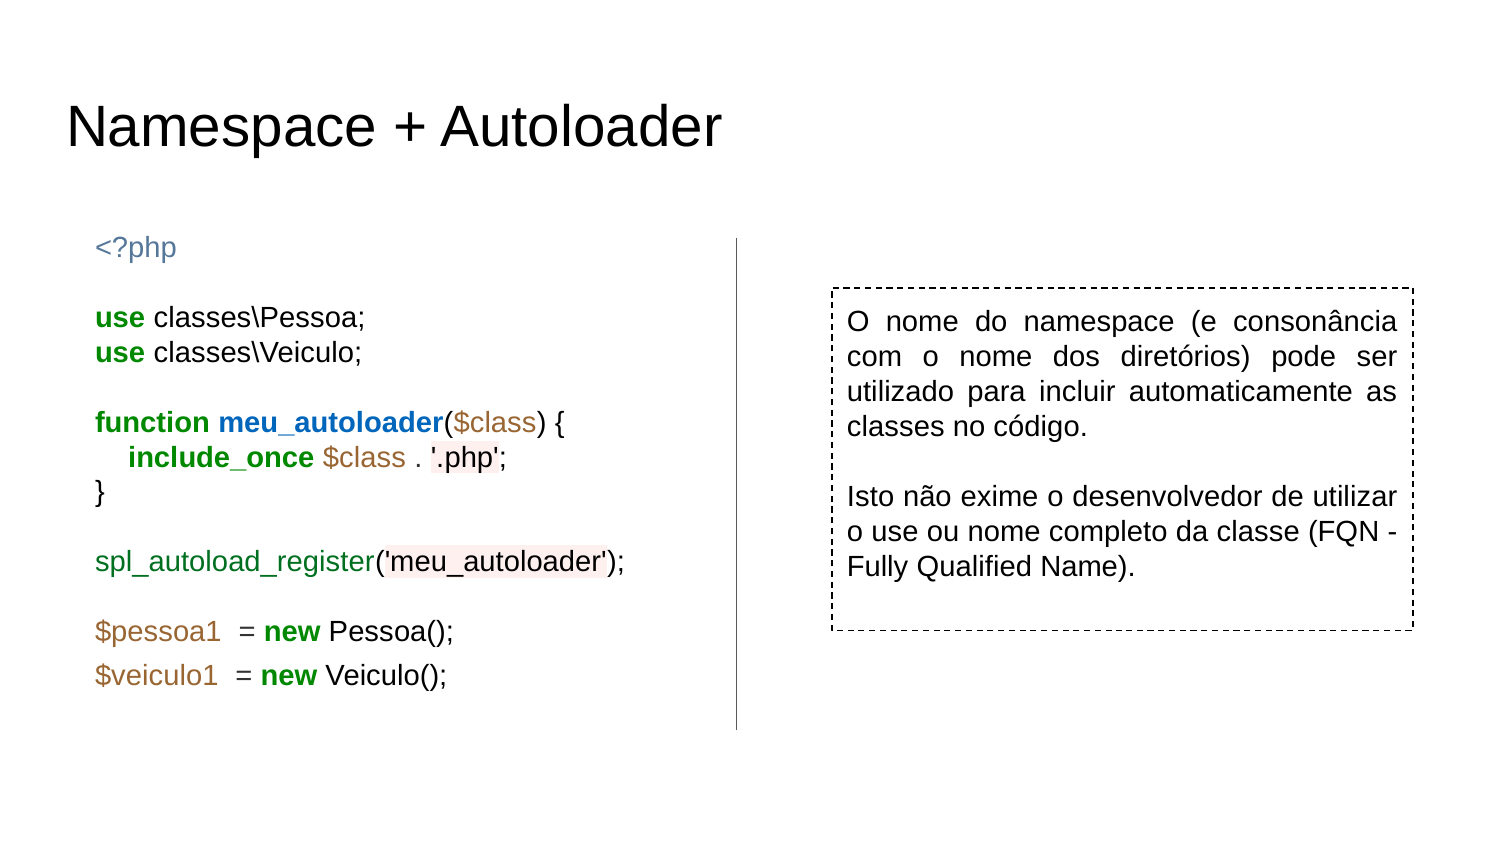

# Namespace + Autoloader
<?php

use classes\Pessoa;
use classes\Veiculo;

function meu_autoloader($class) {
    include_once $class . '.php';
}

spl_autoload_register('meu_autoloader');

$pessoa1  = new Pessoa();
$veiculo1  = new Veiculo();
O nome do namespace (e consonância com o nome dos diretórios) pode ser utilizado para incluir automaticamente as classes no código.

Isto não exime o desenvolvedor de utilizar o use ou nome completo da classe (FQN - Fully Qualified Name).